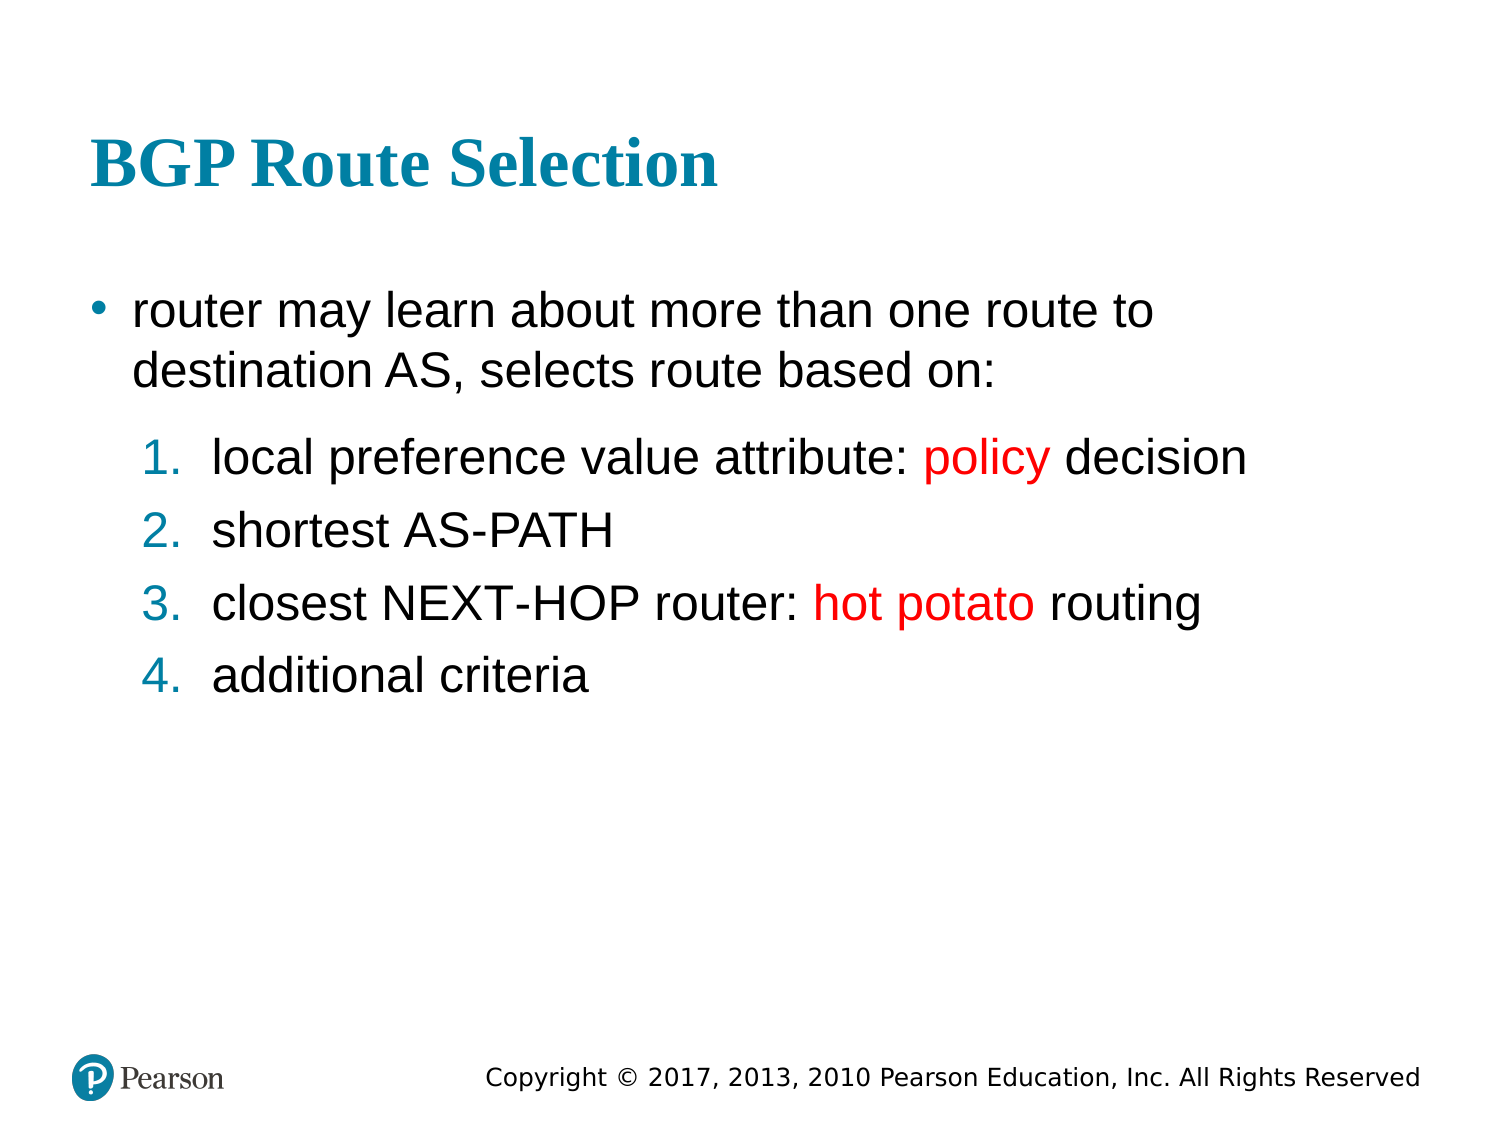

# B G P Route Selection
router may learn about more than one route to destination A S, selects route based on:
local preference value attribute: policy decision
shortest A S - PATH
closest NEXT - H O P router: hot potato routing
additional criteria